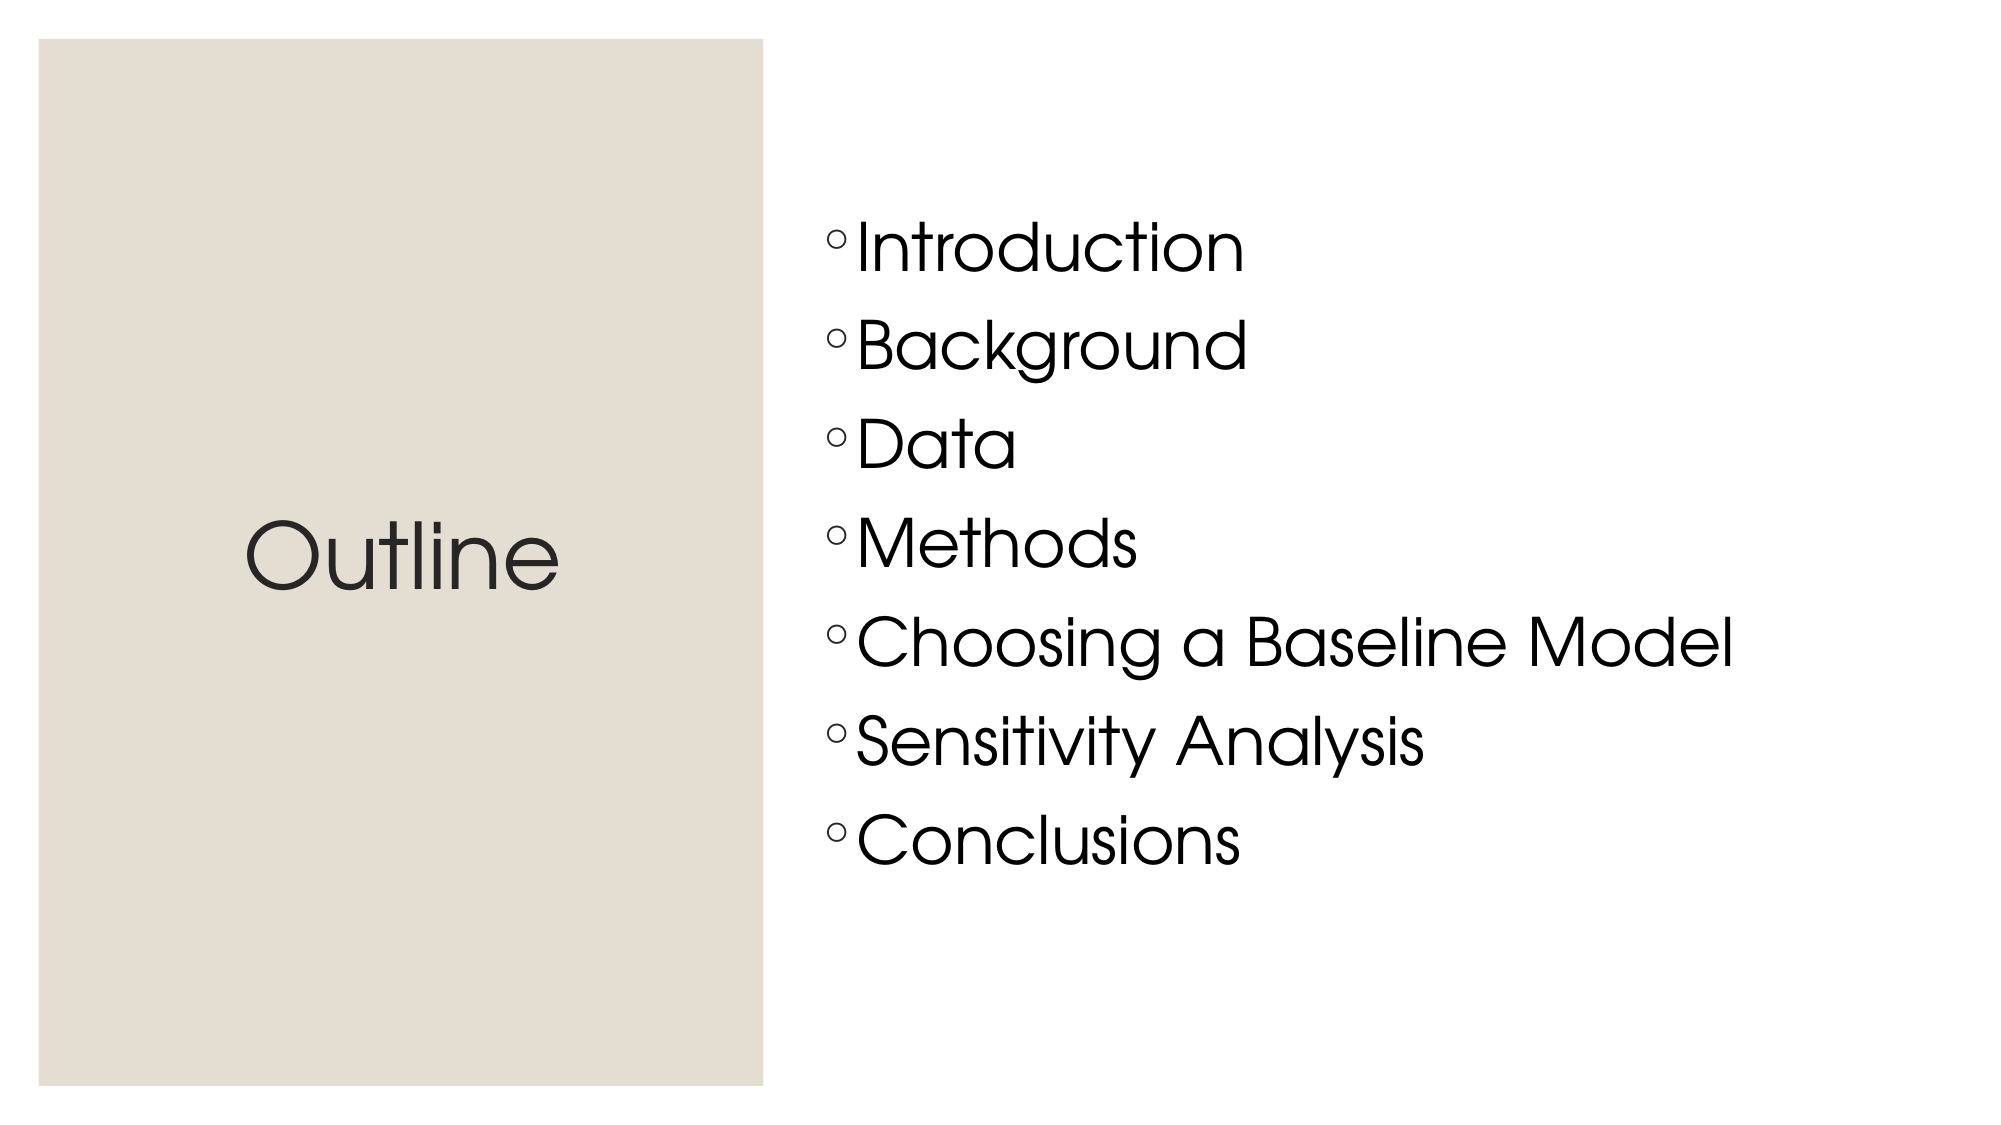

# Outline
Introduction
Background
Data
Methods
Choosing a Baseline Model
Sensitivity Analysis
Conclusions